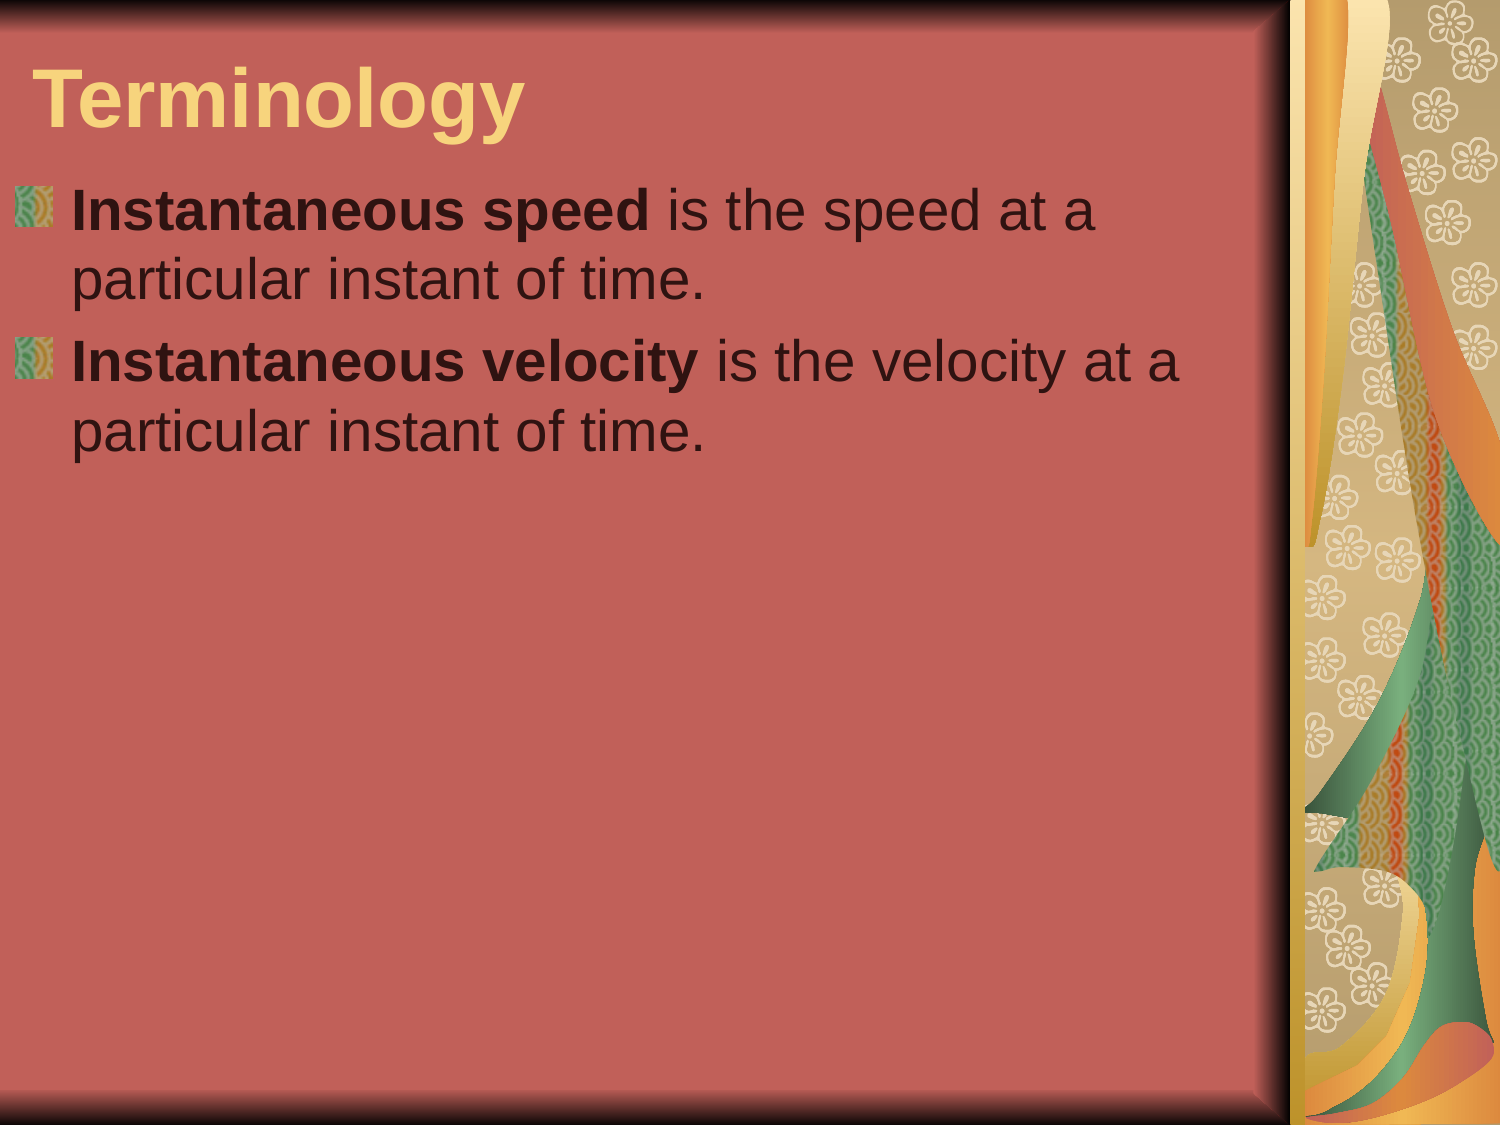

# Terminology
Instantaneous speed is the speed at a particular instant of time.
Instantaneous velocity is the velocity at a particular instant of time.